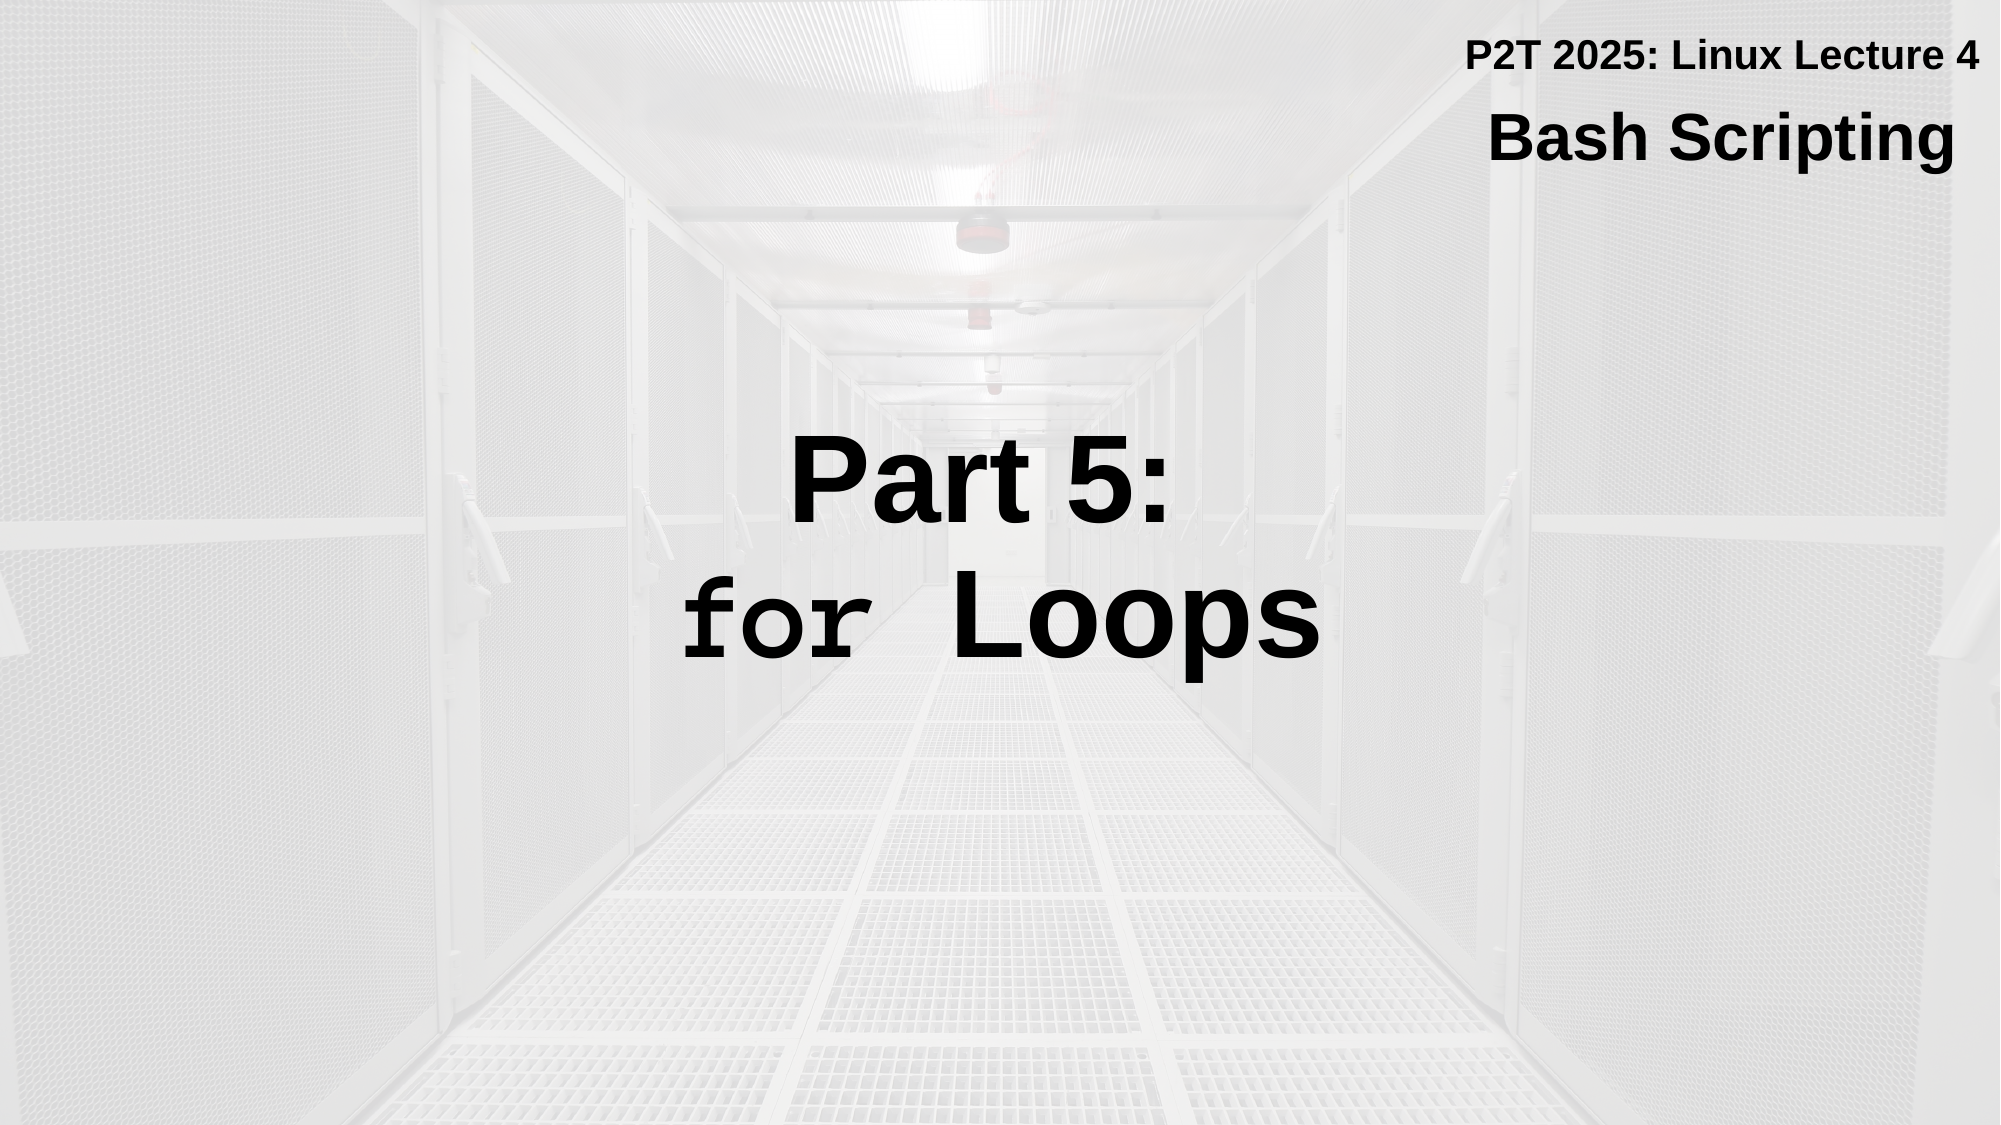

P2T 2025: Linux Lecture 4
Bash Scripting
# Part 5: for Loops